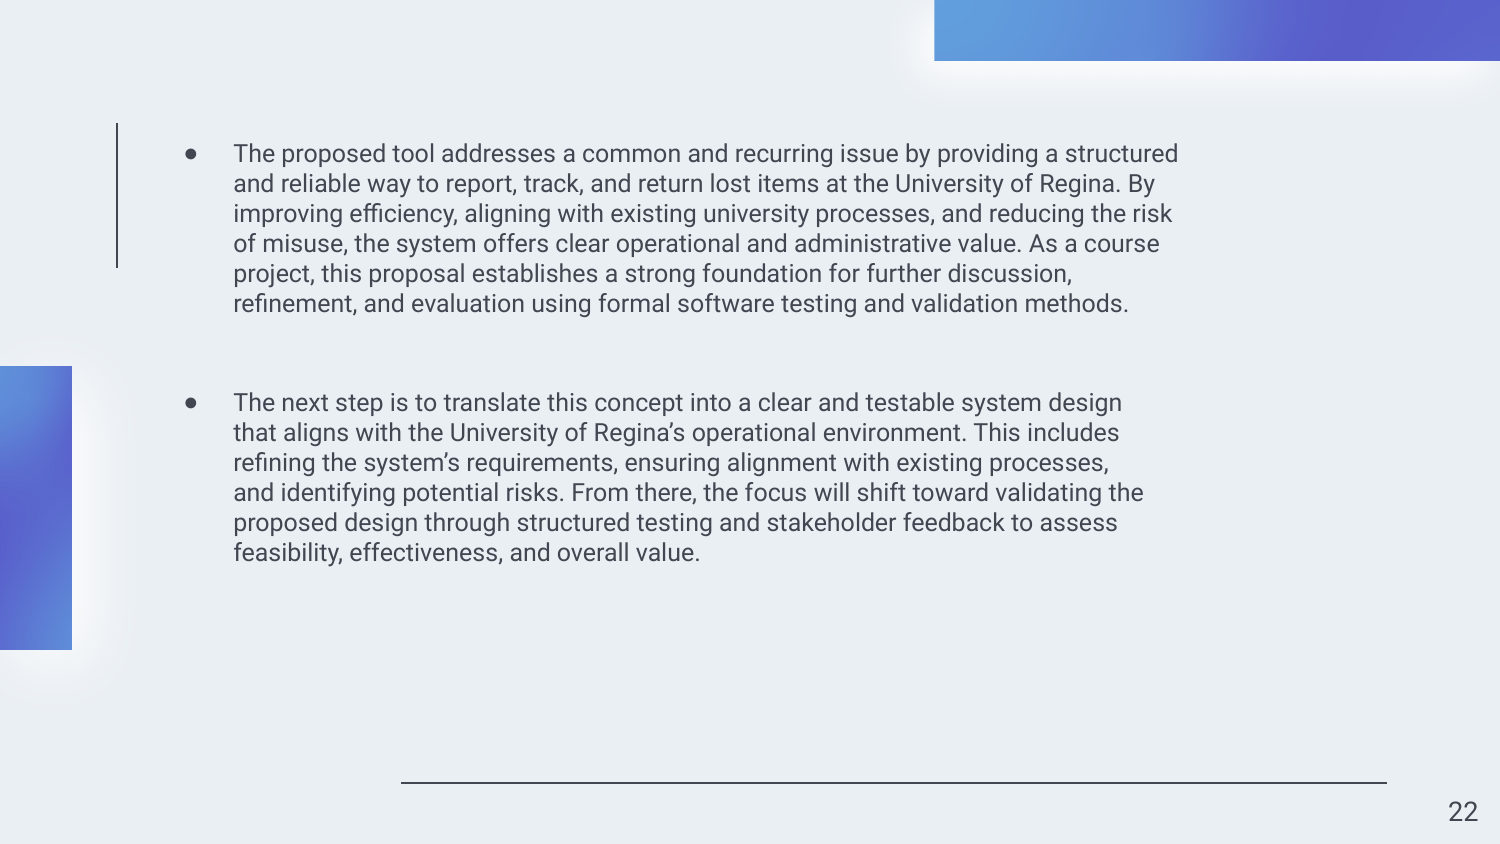

The proposed tool addresses a common and recurring issue by providing a structured and reliable way to report, track, and return lost items at the University of Regina. By improving efficiency, aligning with existing university processes, and reducing the risk of misuse, the system offers clear operational and administrative value. As a course project, this proposal establishes a strong foundation for further discussion, refinement, and evaluation using formal software testing and validation methods.
The next step is to translate this concept into a clear and testable system design that aligns with the University of Regina’s operational environment. This includes refining the system’s requirements, ensuring alignment with existing processes, and identifying potential risks. From there, the focus will shift toward validating the proposed design through structured testing and stakeholder feedback to assess feasibility, effectiveness, and overall value.
22